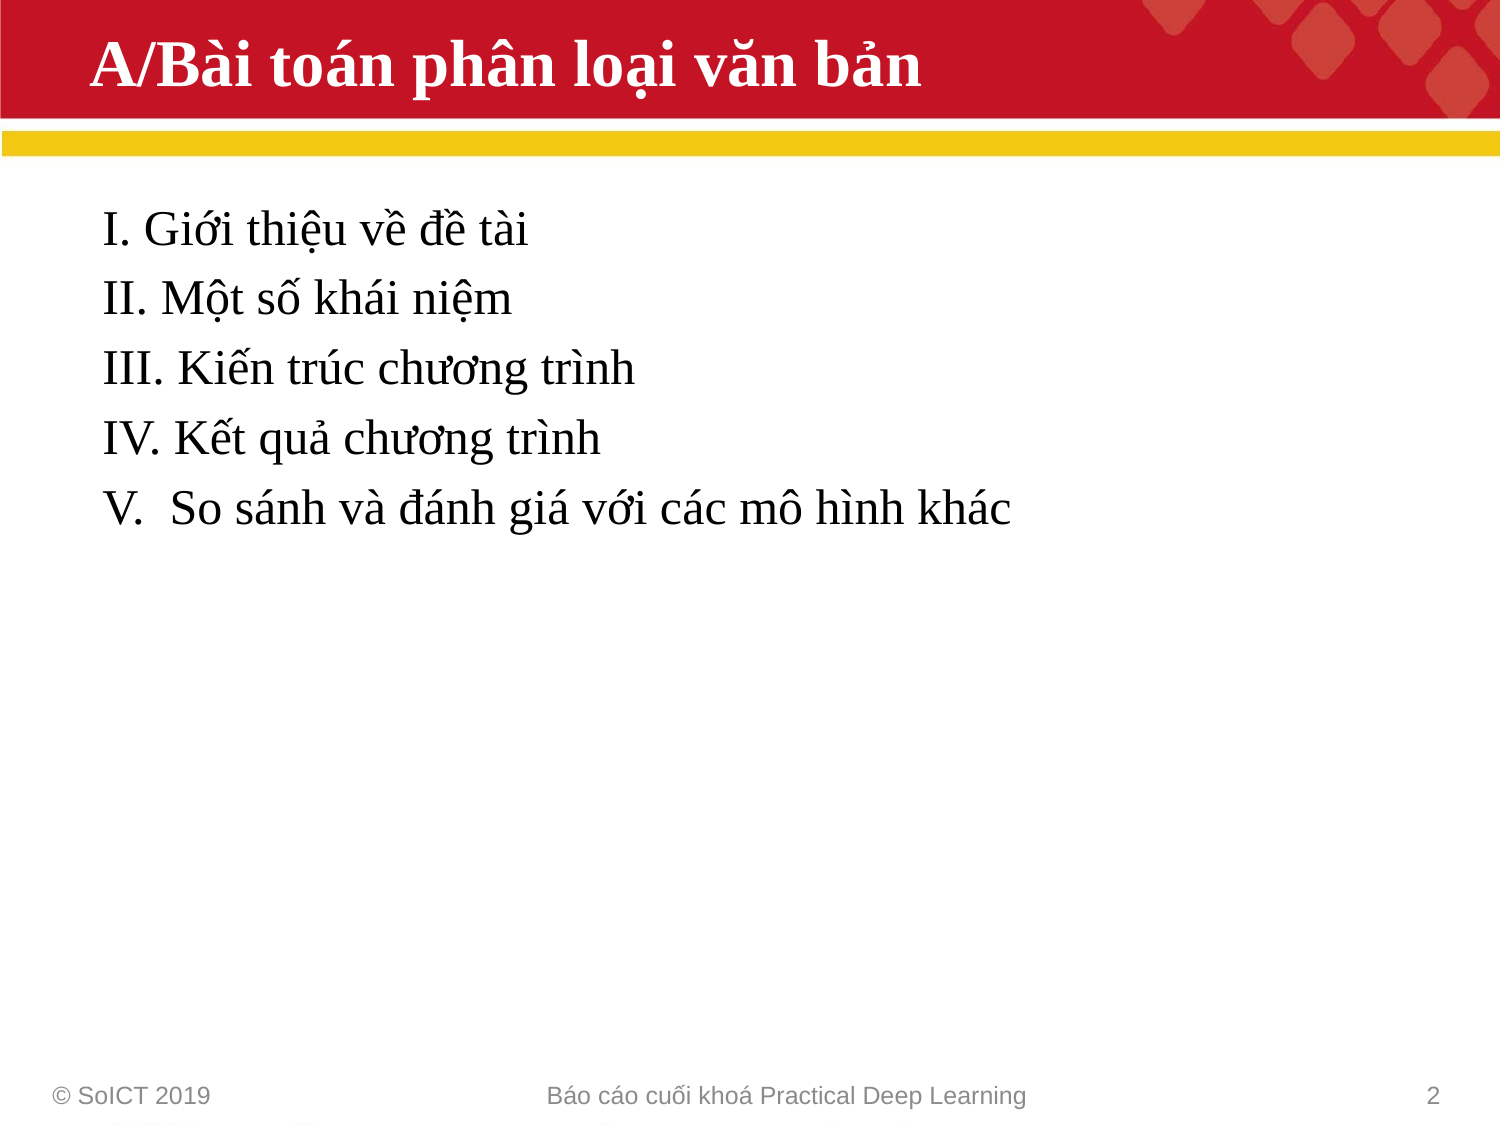

A/Bài toán phân loại văn bản
I. Giới thiệu về đề tài
II. Một số khái niệm
III. Kiến trúc chương trình
IV. Kết quả chương trình
V.  So sánh và đánh giá với các mô hình khác

© SoICT 2019
Báo cáo cuối khoá Practical Deep Learning
2